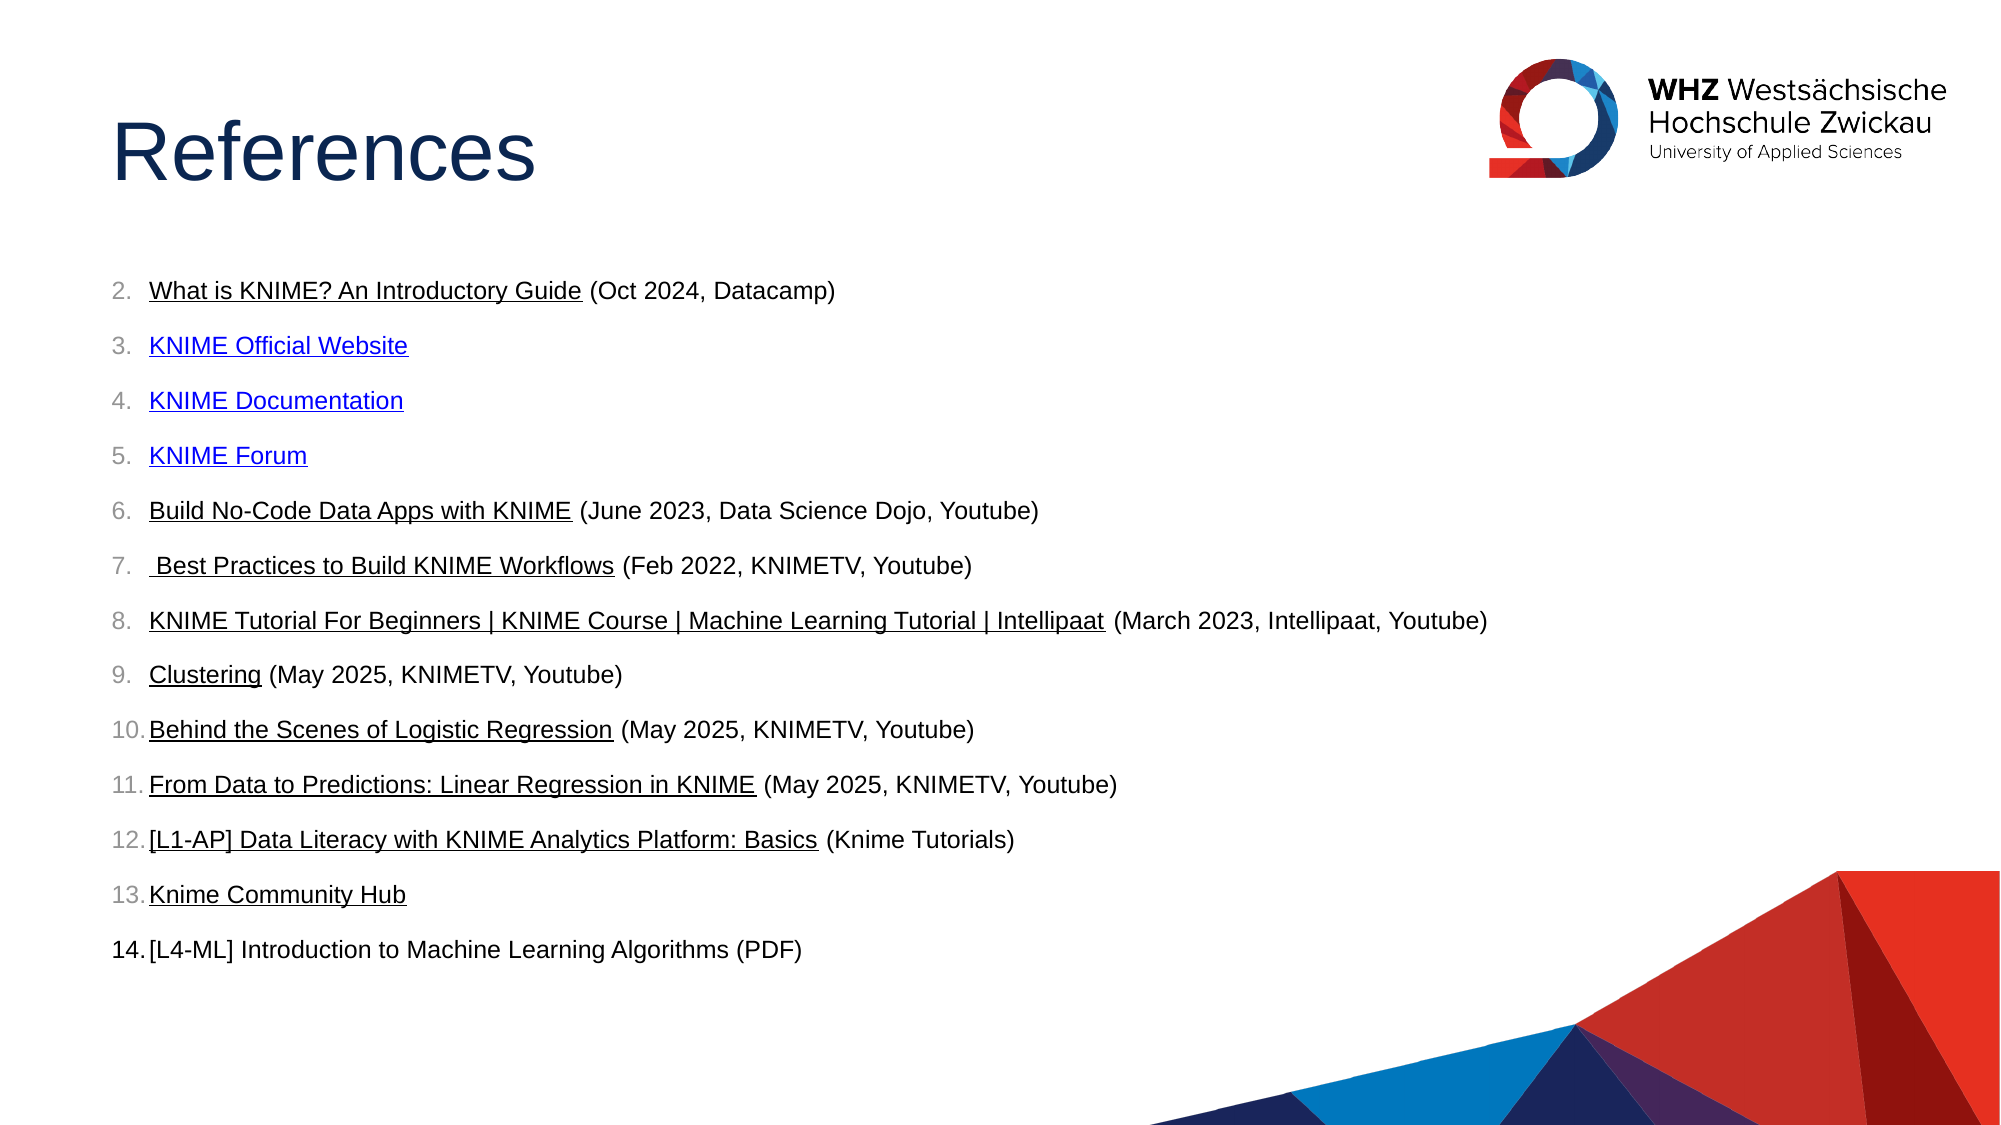

References

What is KNIME? An Introductory Guide (Oct 2024, Datacamp)
KNIME Official Website
KNIME Documentation
KNIME Forum
Build No-Code Data Apps with KNIME (June 2023, Data Science Dojo, Youtube)
 Best Practices to Build KNIME Workflows (Feb 2022, KNIMETV, Youtube)
KNIME Tutorial For Beginners | KNIME Course | Machine Learning Tutorial | Intellipaat (March 2023, Intellipaat, Youtube)
Clustering (May 2025, KNIMETV, Youtube)
Behind the Scenes of Logistic Regression (May 2025, KNIMETV, Youtube)
From Data to Predictions: Linear Regression in KNIME (May 2025, KNIMETV, Youtube)
[L1-AP] Data Literacy with KNIME Analytics Platform: Basics (Knime Tutorials)
Knime Community Hub
[L4-ML] Introduction to Machine Learning Algorithms (PDF)